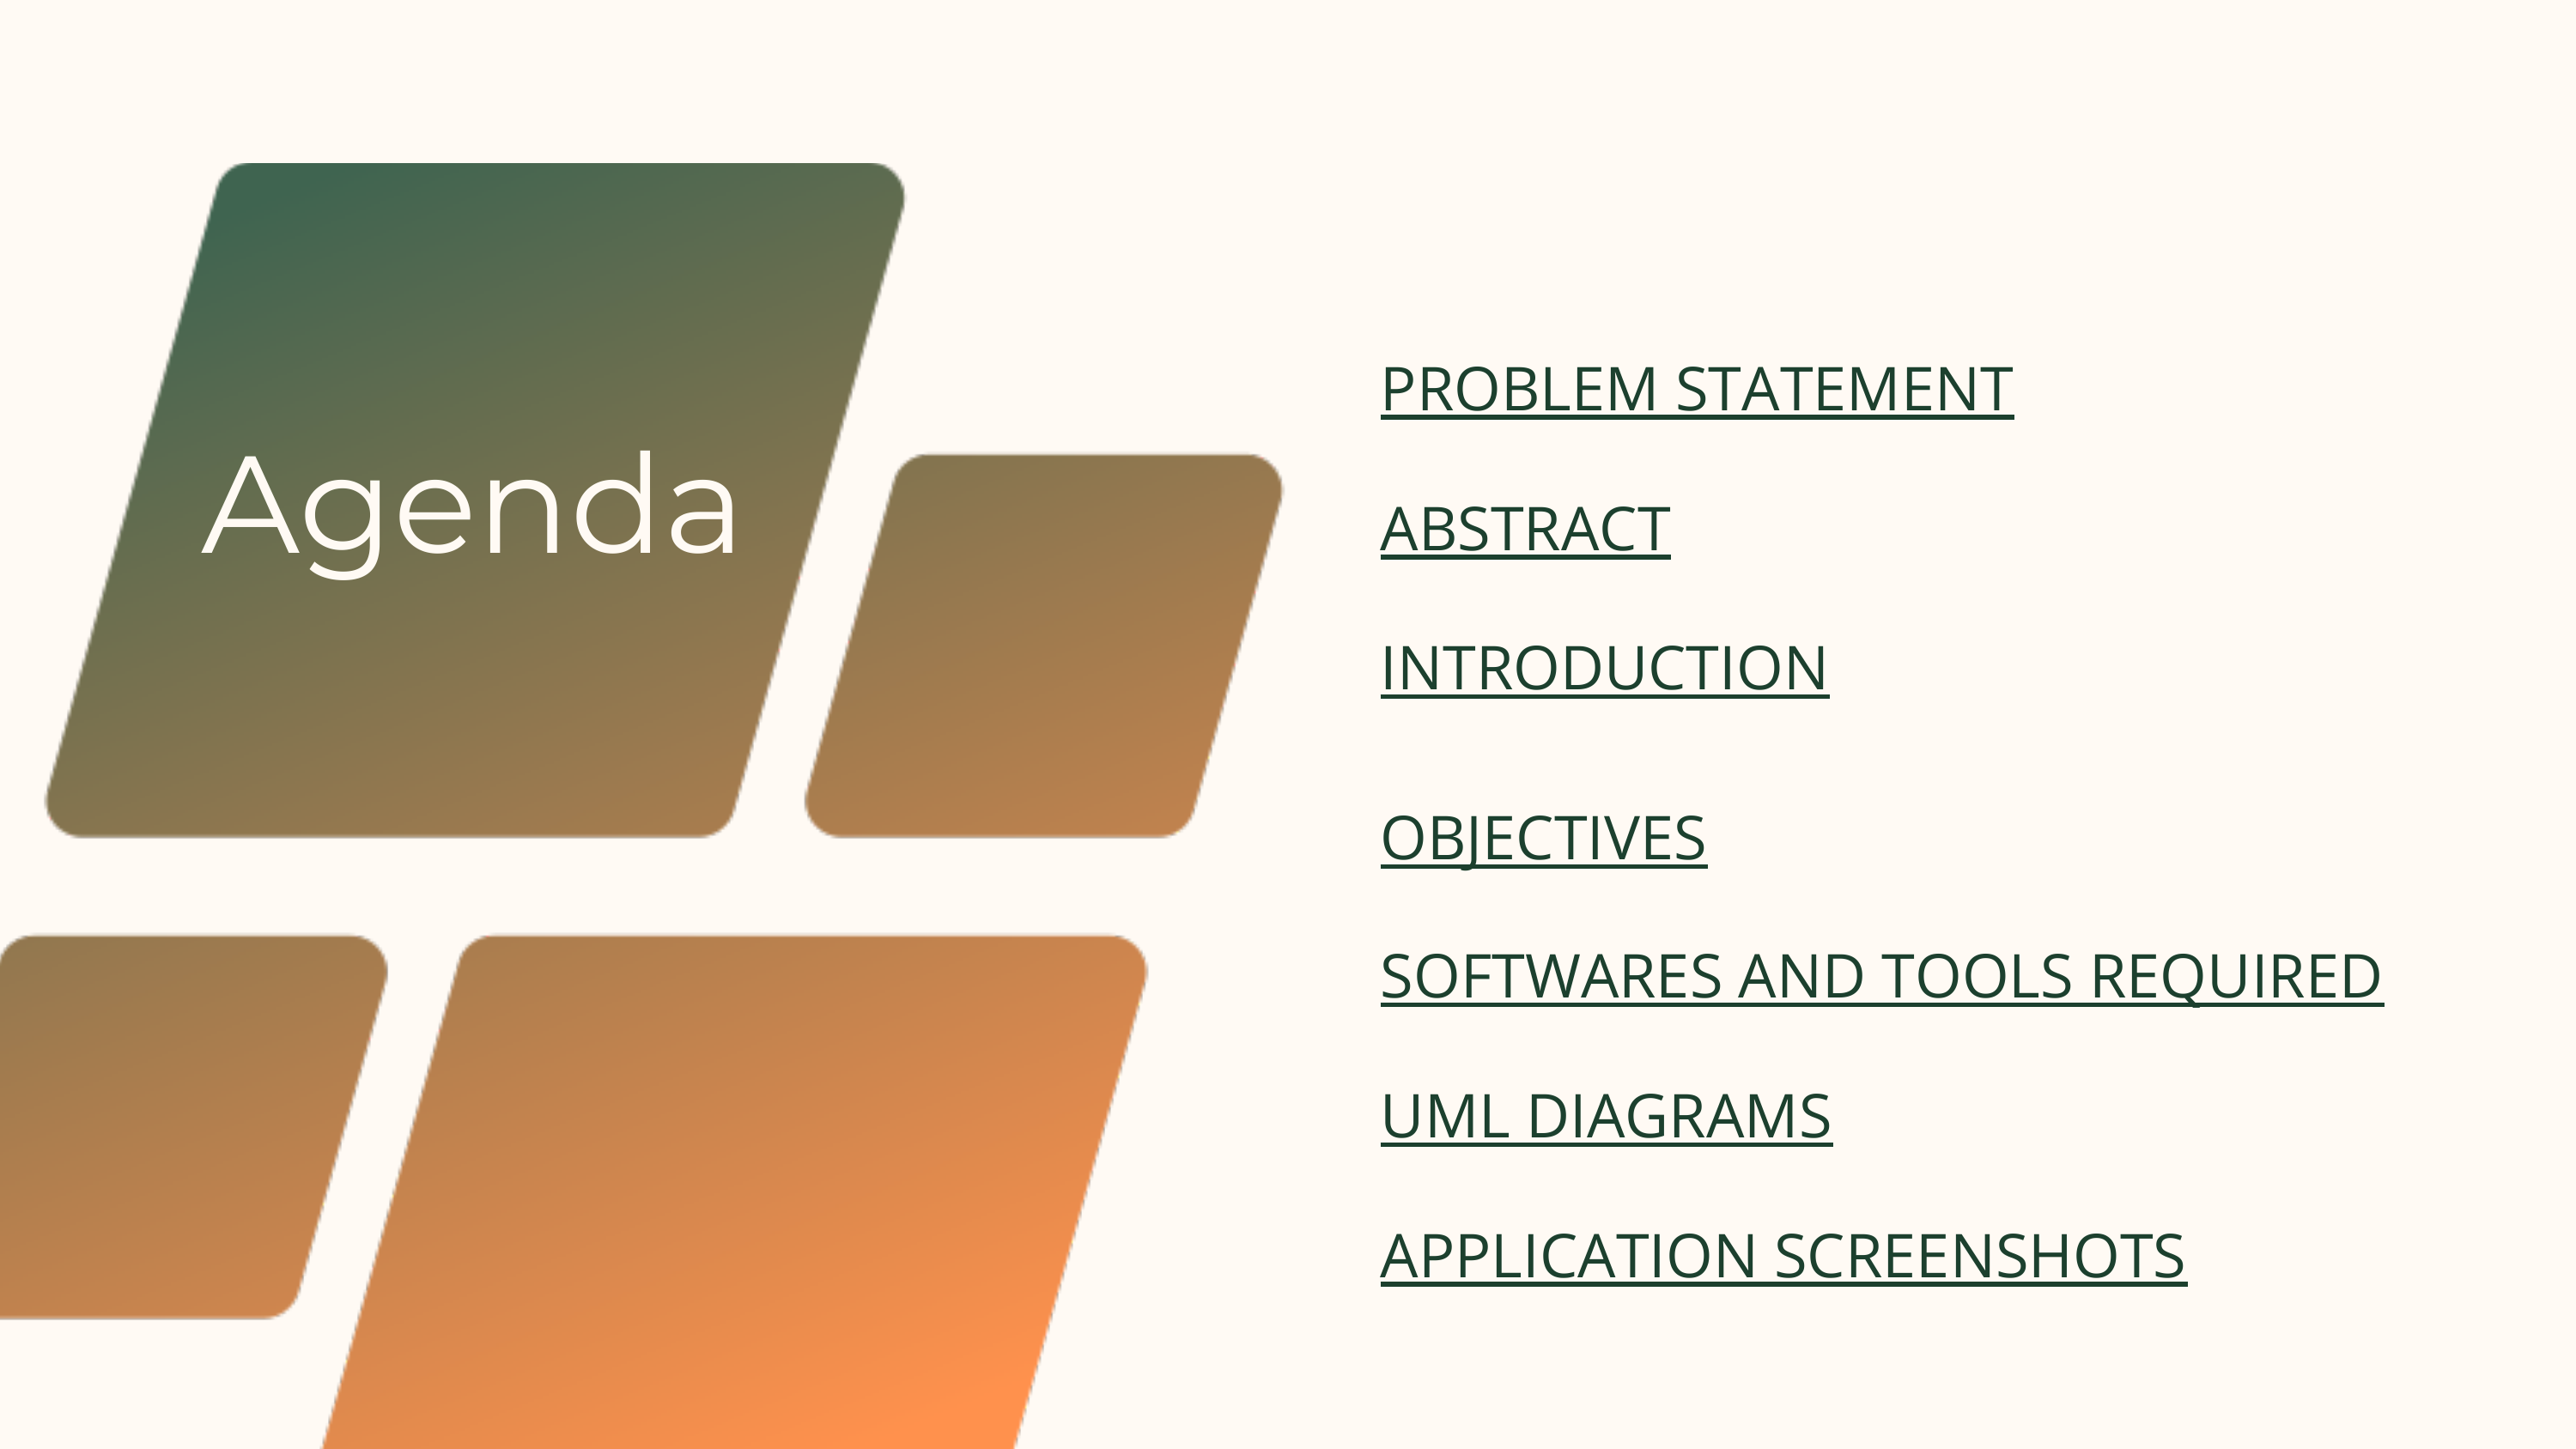

PROBLEM STATEMENT
ABSTRACT
INTRODUCTION

OBJECTIVES
SOFTWARES AND TOOLS REQUIRED
UML DIAGRAMS
APPLICATION SCREENSHOTS
Agenda